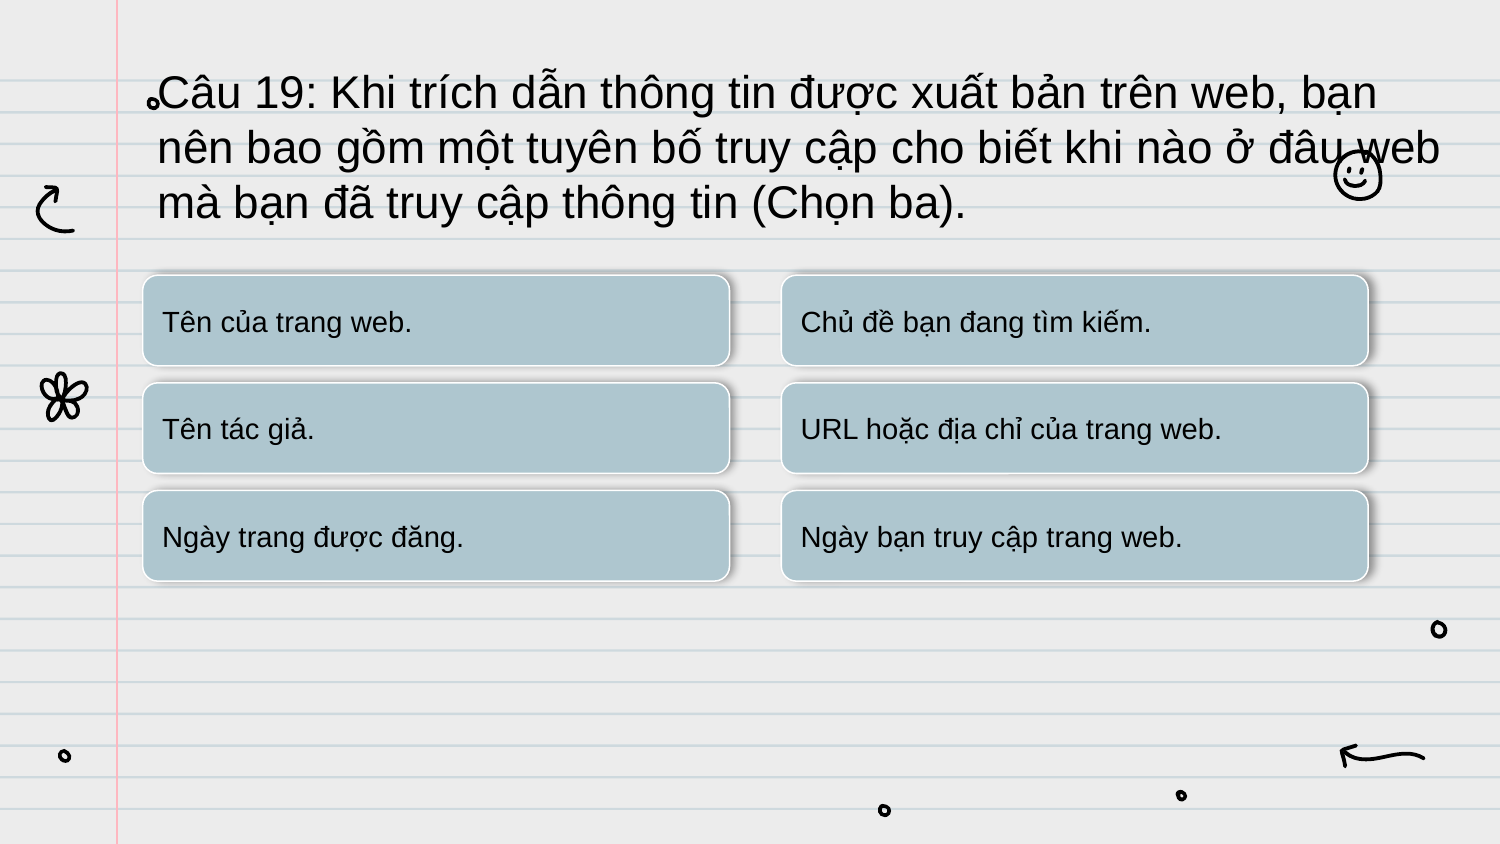

# Câu 19: Khi trích dẫn thông tin được xuất bản trên web, bạn nên bao gồm một tuyên bố truy cập cho biết khi nào ở đâu web mà bạn đã truy cập thông tin (Chọn ba).
Tên của trang web.
Chủ đề bạn đang tìm kiếm.
Tên tác giả.
URL hoặc địa chỉ của trang web.
Ngày trang được đăng.
Ngày bạn truy cập trang web.